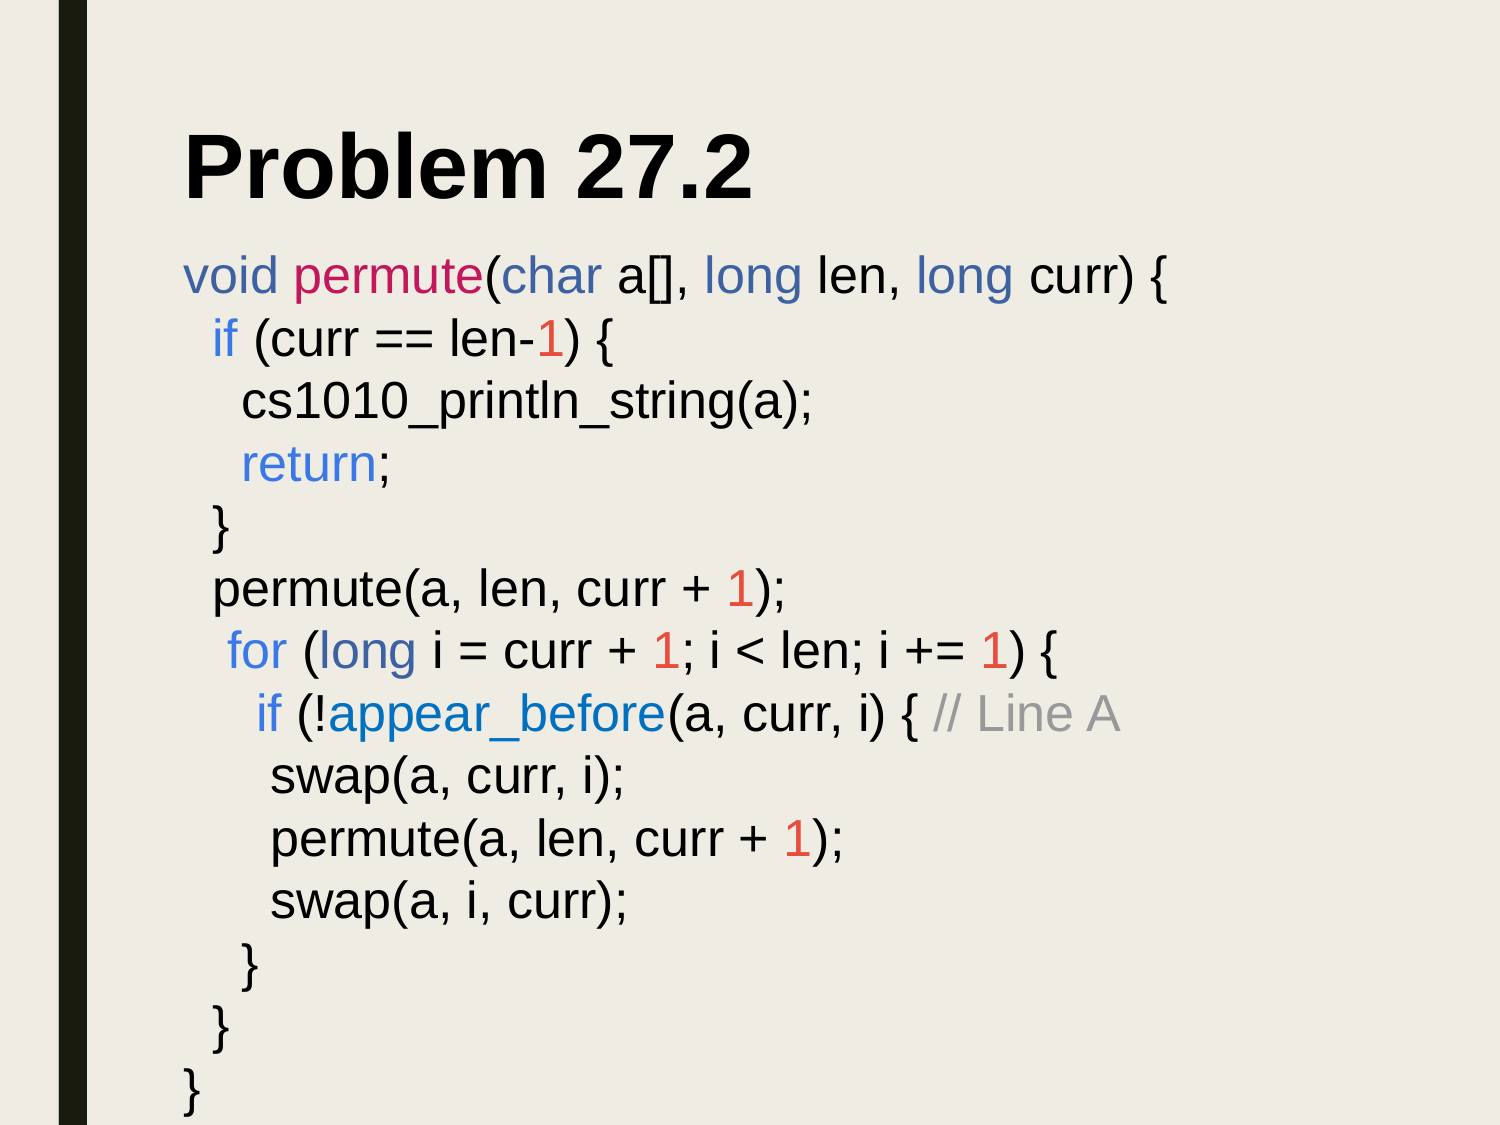

# Problem 27.2
void permute(char a[], long len, long curr) {
  if (curr == len-1) {
    cs1010_println_string(a);
    return;
  }
  permute(a, len, curr + 1);
   for (long i = curr + 1; i < len; i += 1) {
     if (!appear_before(a, curr, i) { // Line A
      swap(a, curr, i);
      permute(a, len, curr + 1);
      swap(a, i, curr);
    }
  }
}